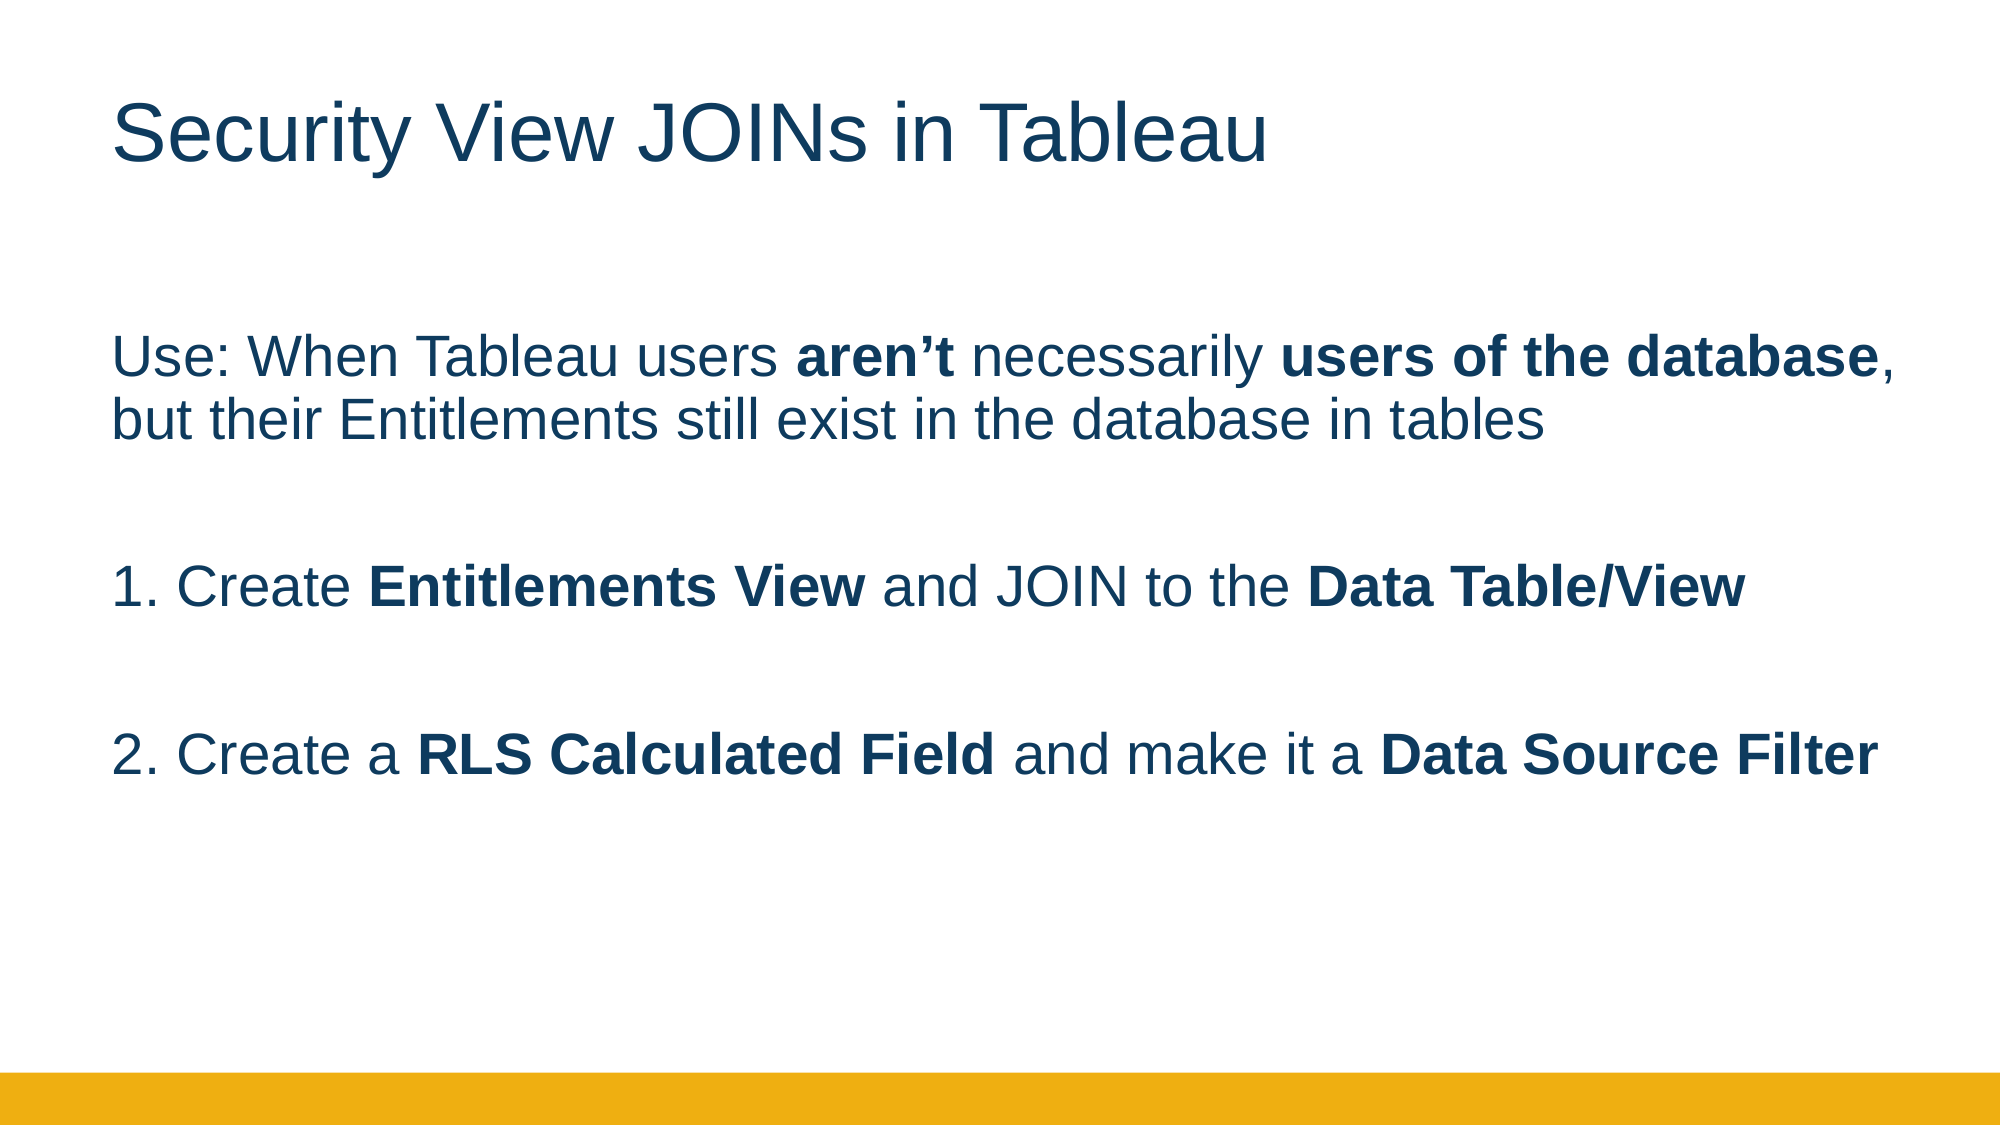

Security View JOINs in Tableau
Use: When Tableau users aren’t necessarily users of the database, but their Entitlements still exist in the database in tables

1. Create Entitlements View and JOIN to the Data Table/View

2. Create a RLS Calculated Field and make it a Data Source Filter